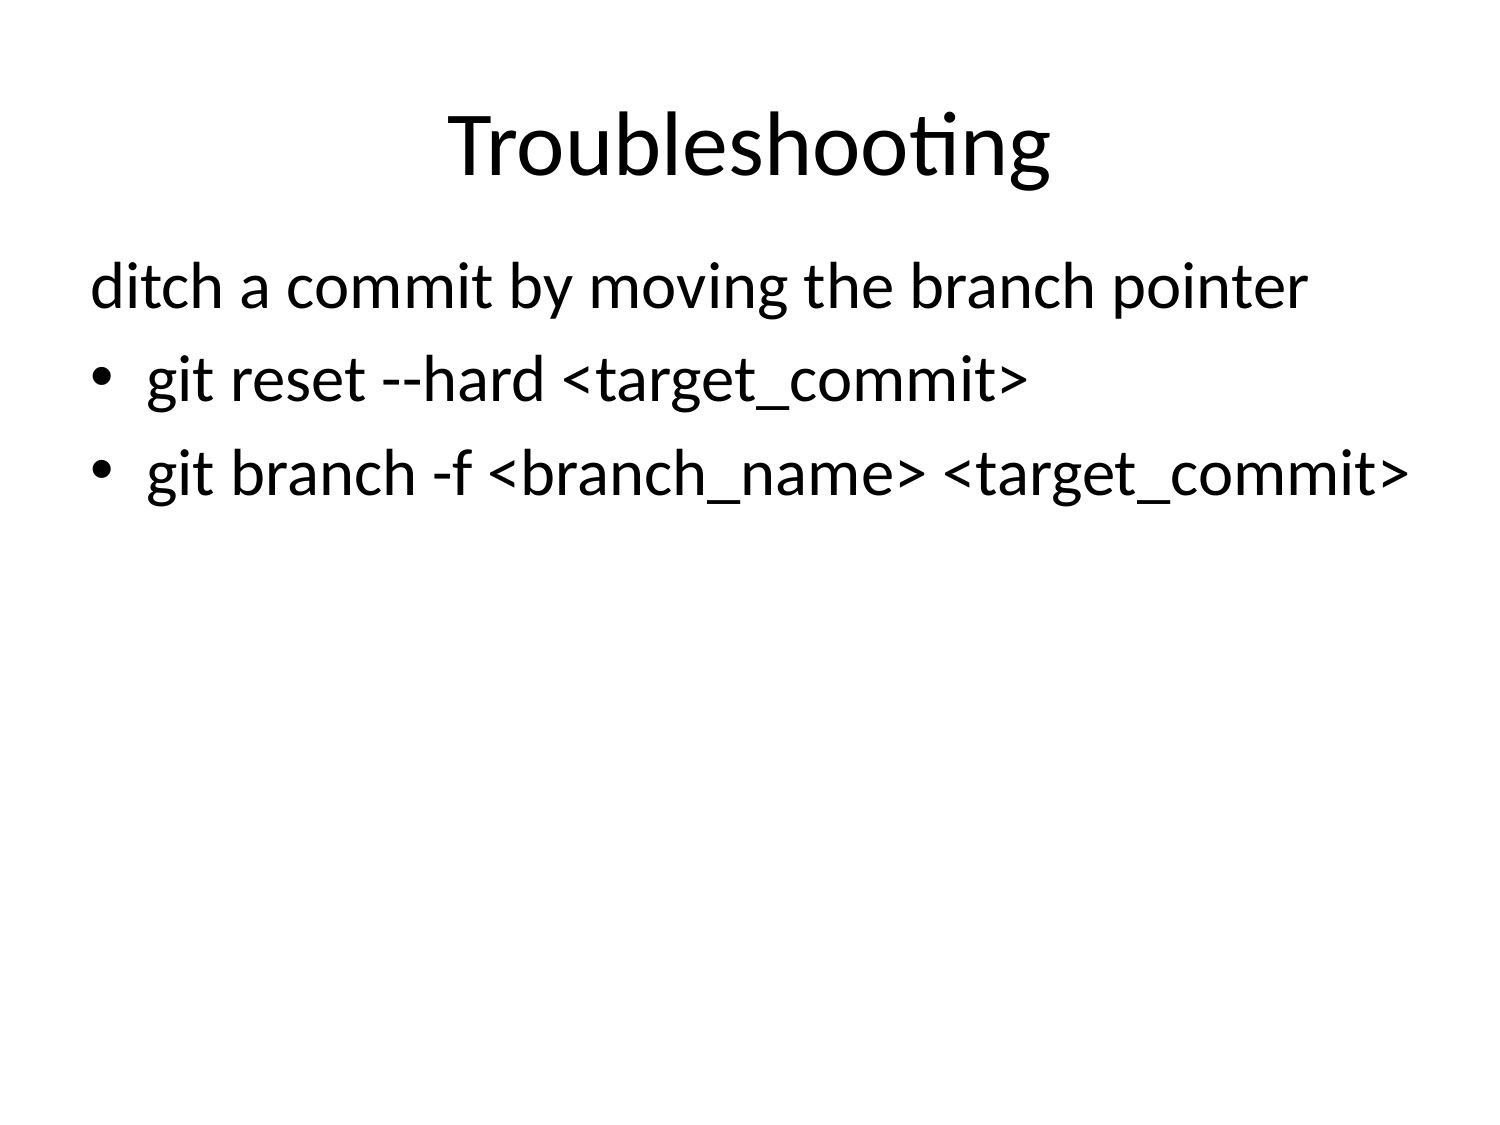

# Troubleshooting
ditch a commit by moving the branch pointer
git reset --hard <target_commit>
git branch -f <branch_name> <target_commit>